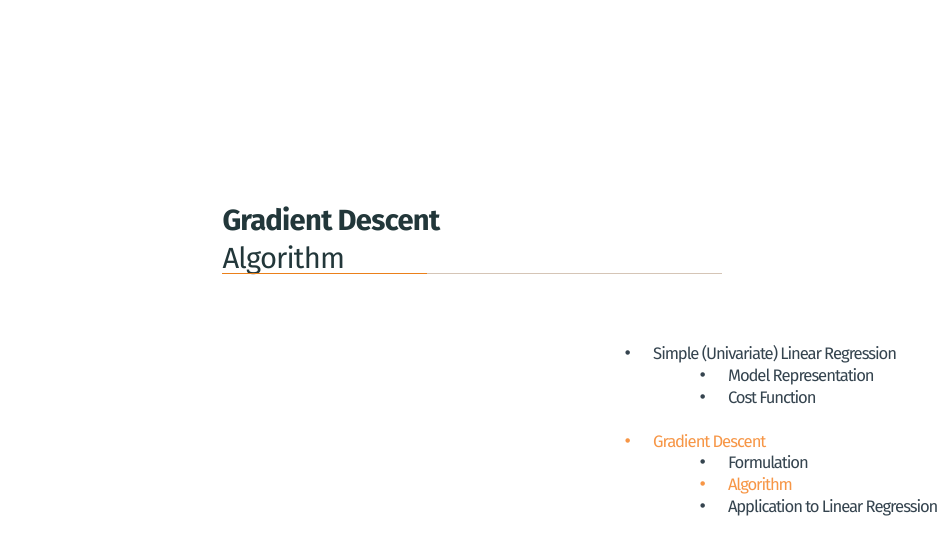

Gradient Descent
Algorithm

Simple (Univariate) Linear Regression
Model Representation
Cost Function

Gradient Descent
Formulation
Algorithm
Application to Linear Regression